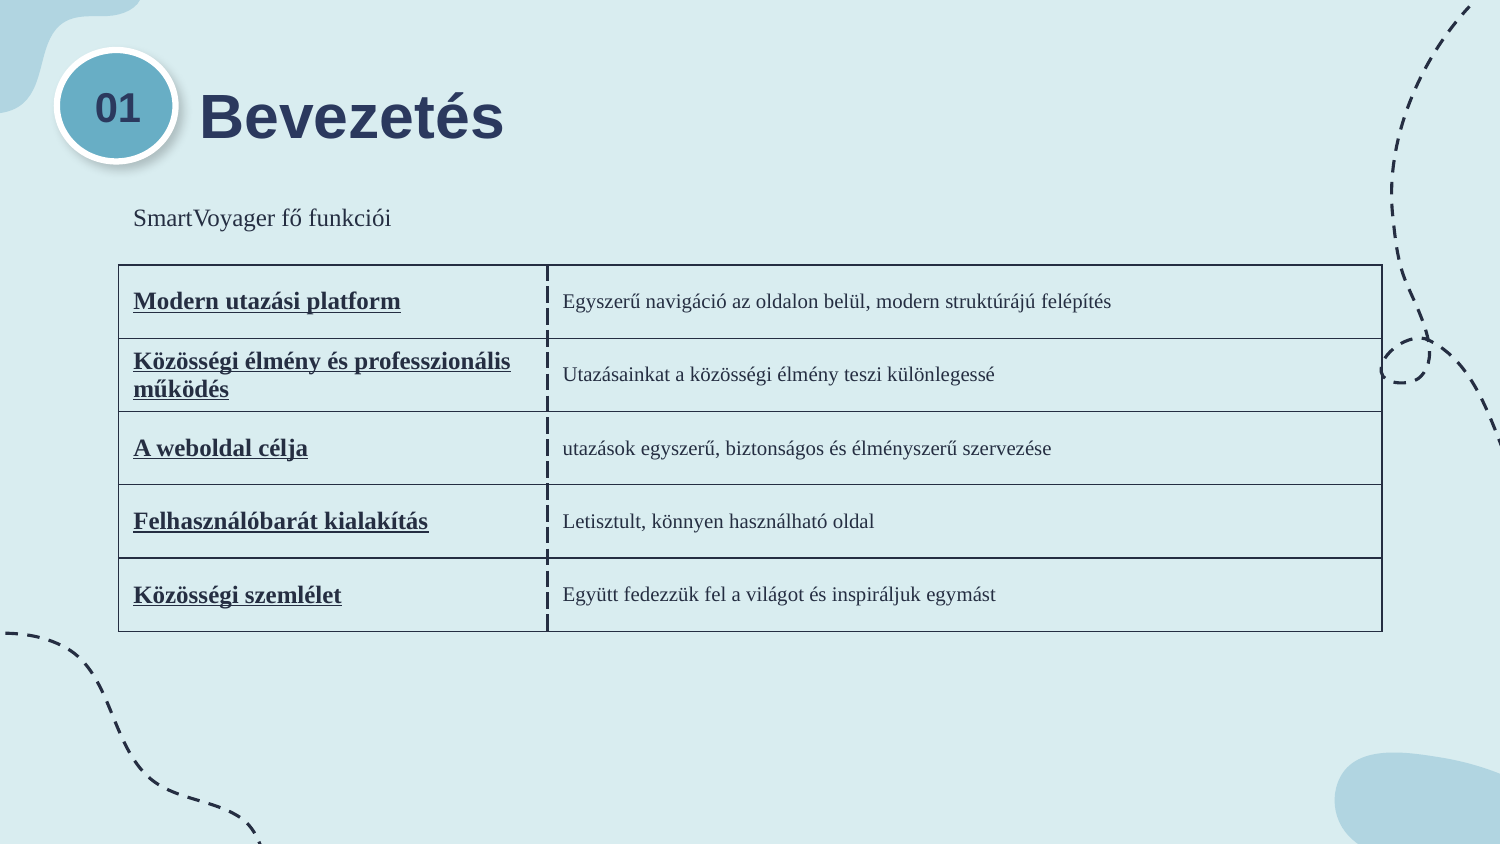

01
# Bevezetés
SmartVoyager fő funkciói
| Modern utazási platform | Egyszerű navigáció az oldalon belül, modern struktúrájú felépítés |
| --- | --- |
| Közösségi élmény és professzionális működés | Utazásainkat a közösségi élmény teszi különlegessé |
| A weboldal célja | utazások egyszerű, biztonságos és élményszerű szervezése |
| Felhasználóbarát kialakítás | Letisztult, könnyen használható oldal |
| Közösségi szemlélet | Együtt fedezzük fel a világot és inspiráljuk egymást |